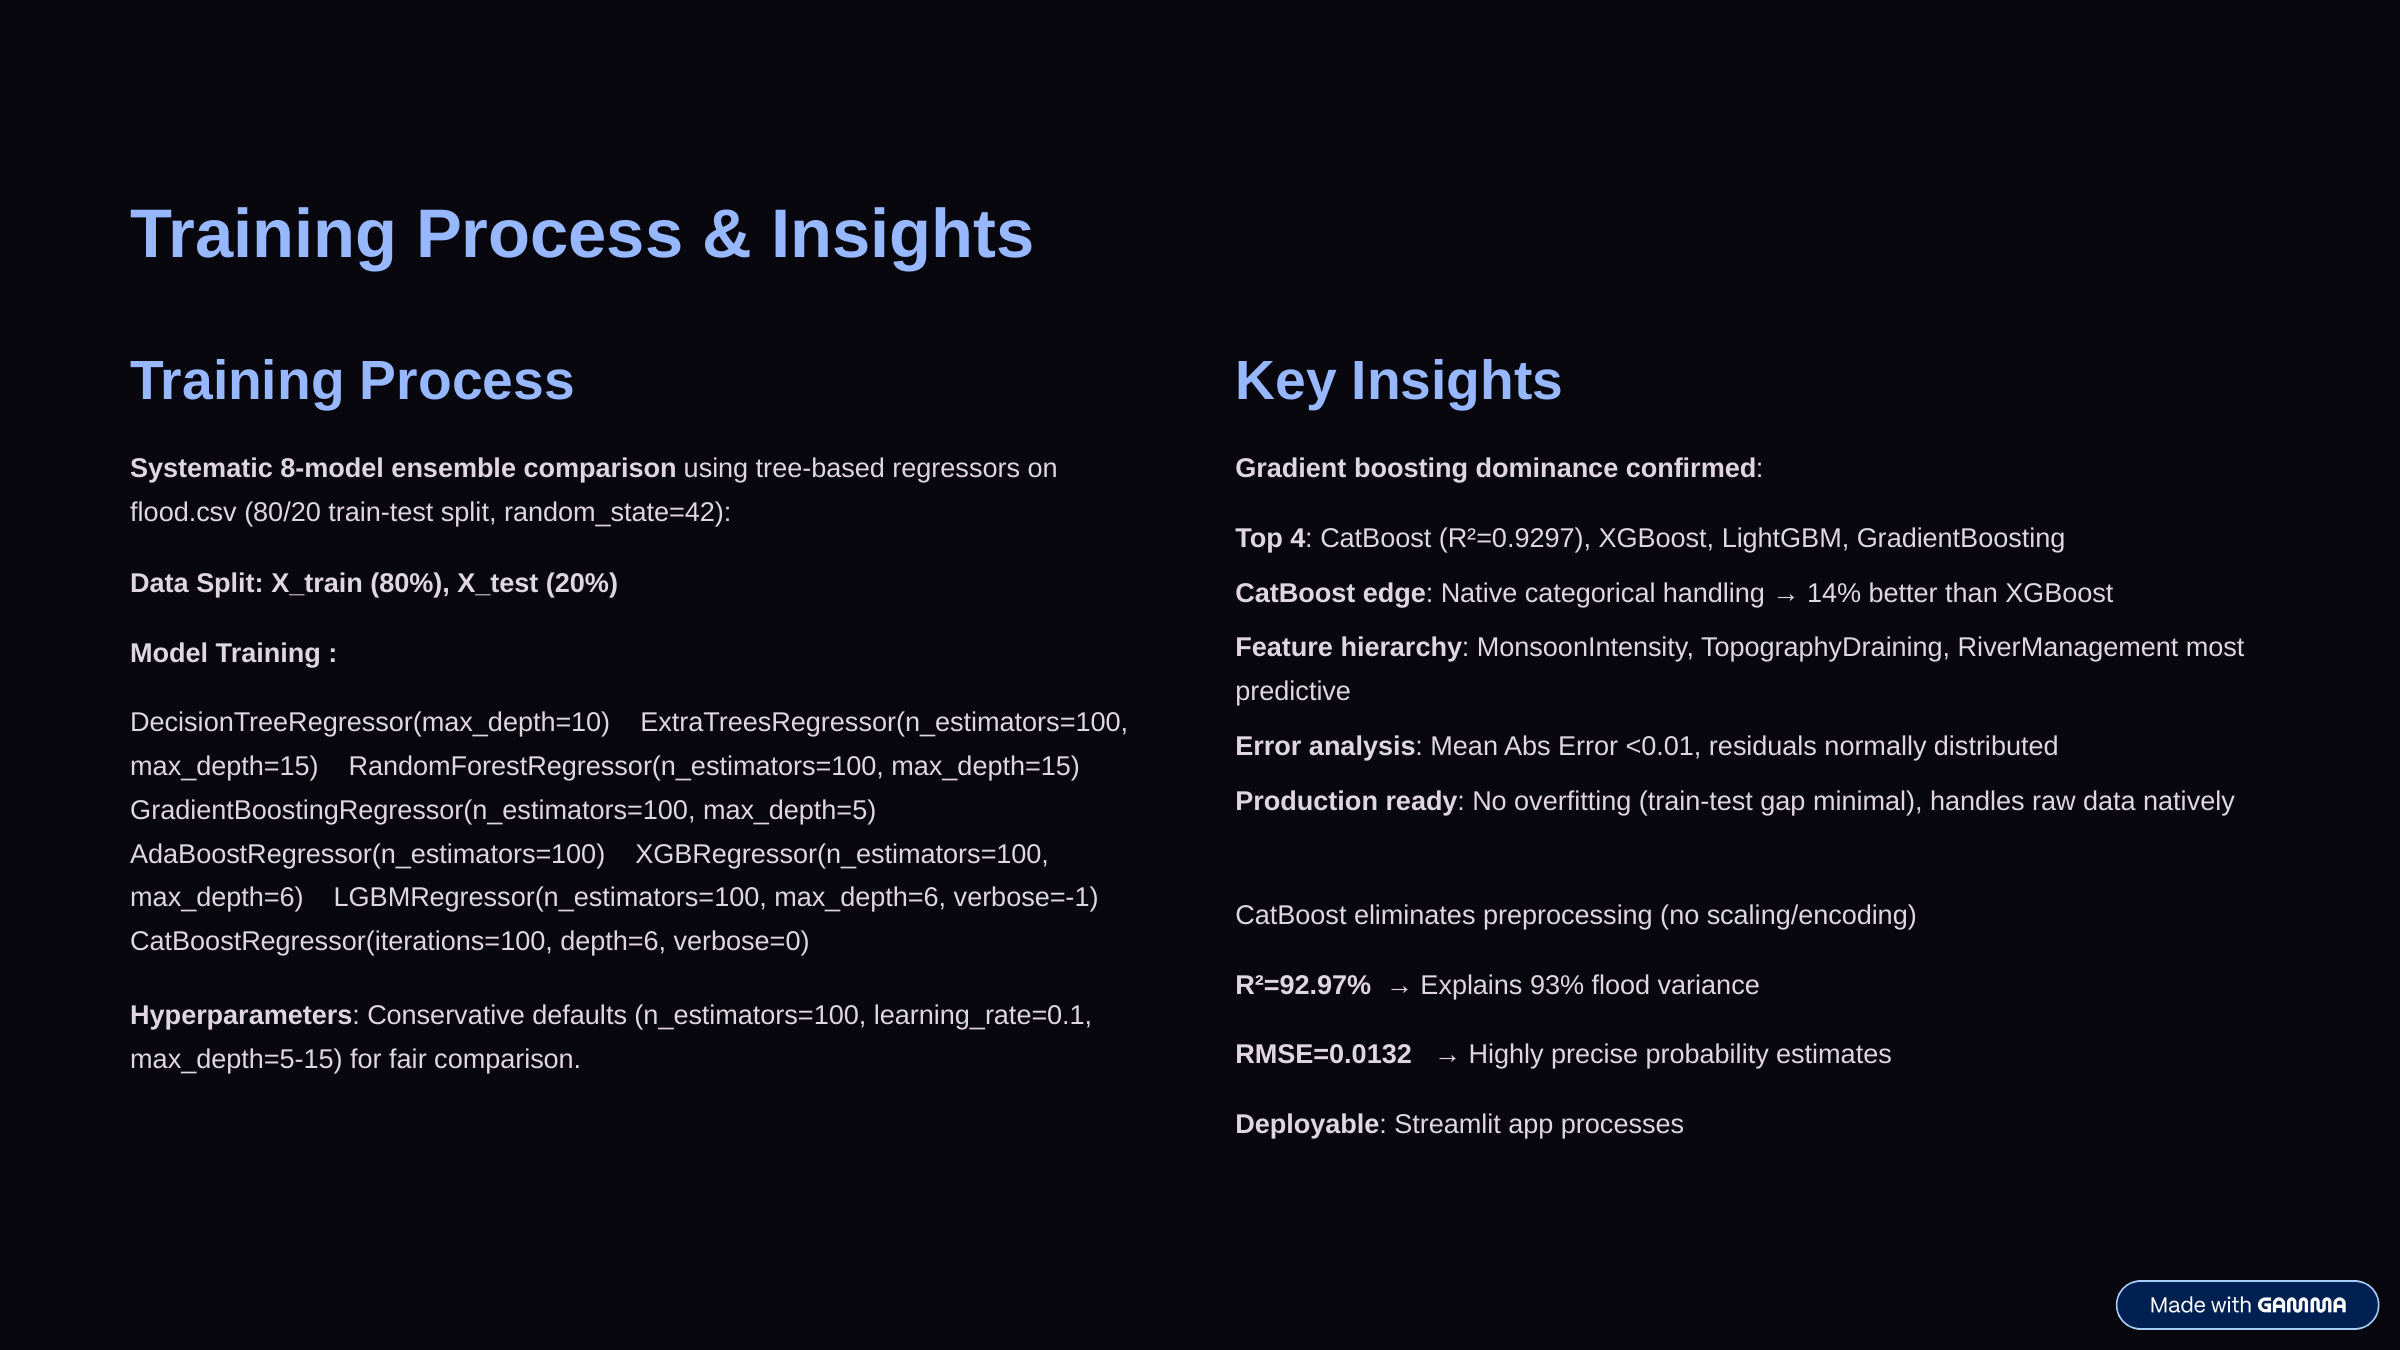

Training Process & Insights
Training Process
Key Insights
Systematic 8-model ensemble comparison using tree-based regressors on flood.csv (80/20 train-test split, random_state=42):
Gradient boosting dominance confirmed:
Top 4: CatBoost (R²=0.9297), XGBoost, LightGBM, GradientBoosting
Data Split: X_train (80%), X_test (20%)
CatBoost edge: Native categorical handling → 14% better than XGBoost
Feature hierarchy: MonsoonIntensity, TopographyDraining, RiverManagement most predictive
Model Training :
DecisionTreeRegressor(max_depth=10)    ExtraTreesRegressor(n_estimators=100, max_depth=15)    RandomForestRegressor(n_estimators=100, max_depth=15)     GradientBoostingRegressor(n_estimators=100, max_depth=5)    AdaBoostRegressor(n_estimators=100)    XGBRegressor(n_estimators=100, max_depth=6)    LGBMRegressor(n_estimators=100, max_depth=6, verbose=-1)    CatBoostRegressor(iterations=100, depth=6, verbose=0)
Error analysis: Mean Abs Error <0.01, residuals normally distributed
Production ready: No overfitting (train-test gap minimal), handles raw data natively
CatBoost eliminates preprocessing (no scaling/encoding)
R²=92.97%  → Explains 93% flood variance
Hyperparameters: Conservative defaults (n_estimators=100, learning_rate=0.1, max_depth=5-15) for fair comparison.
RMSE=0.0132   → Highly precise probability estimates
Deployable: Streamlit app processes